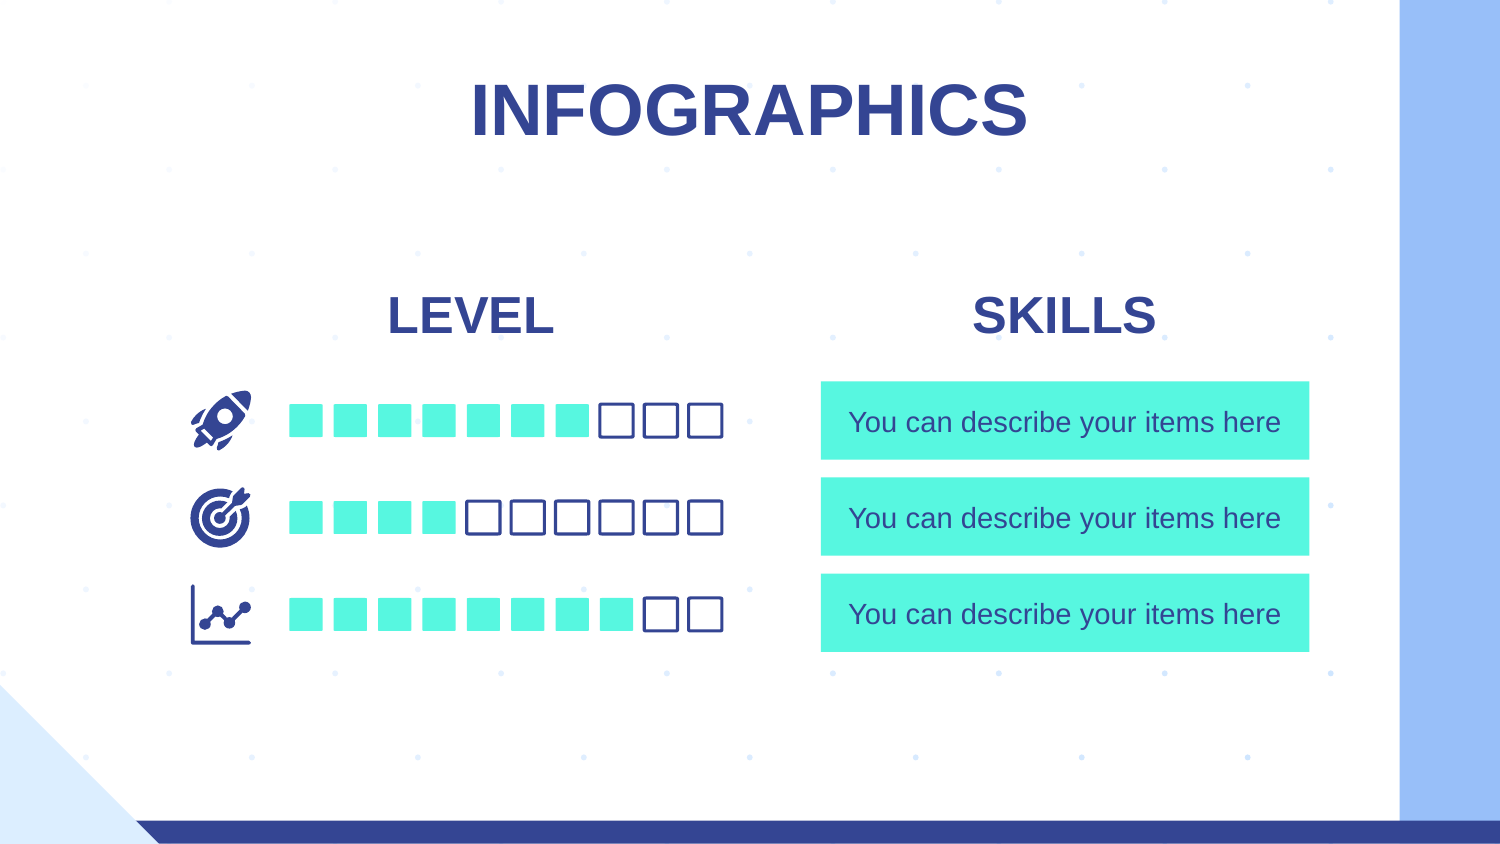

# INFOGRAPHICS
  LEVEL
SKILLS
You can describe your items here

You can describe your items here

You can describe your items here